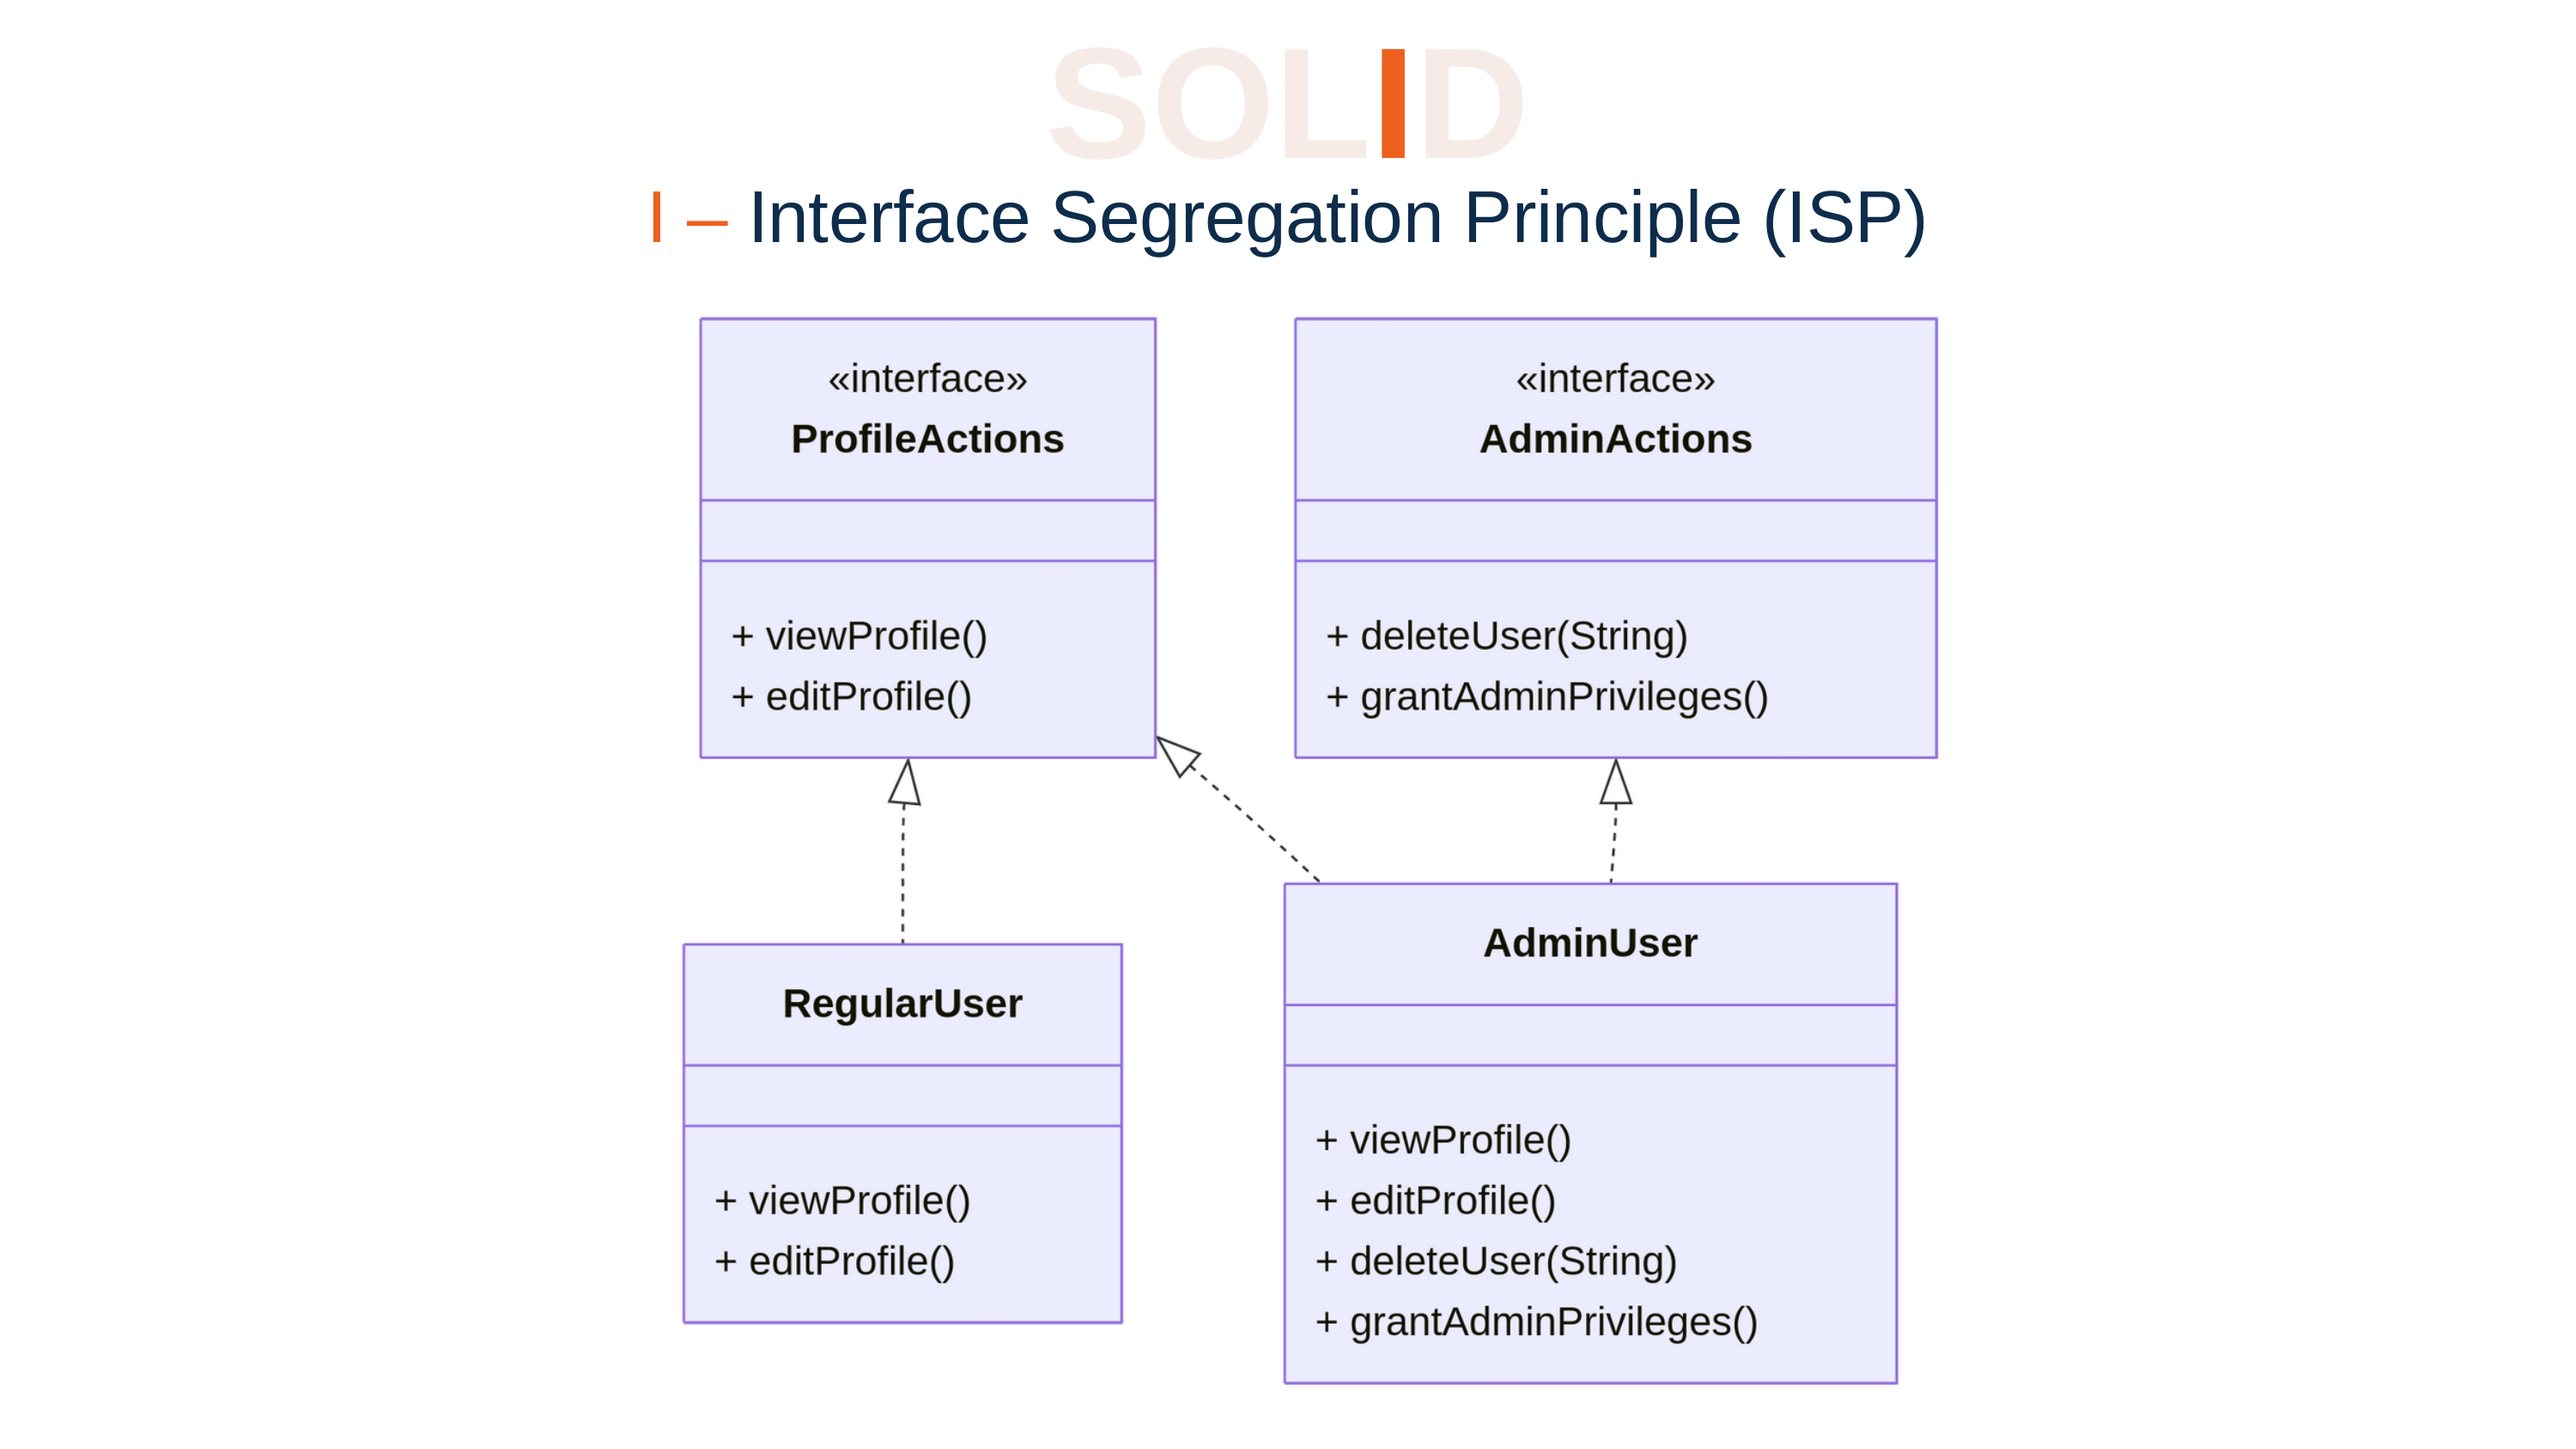

SOLID
I – Interface Segregation Principle (ISP)